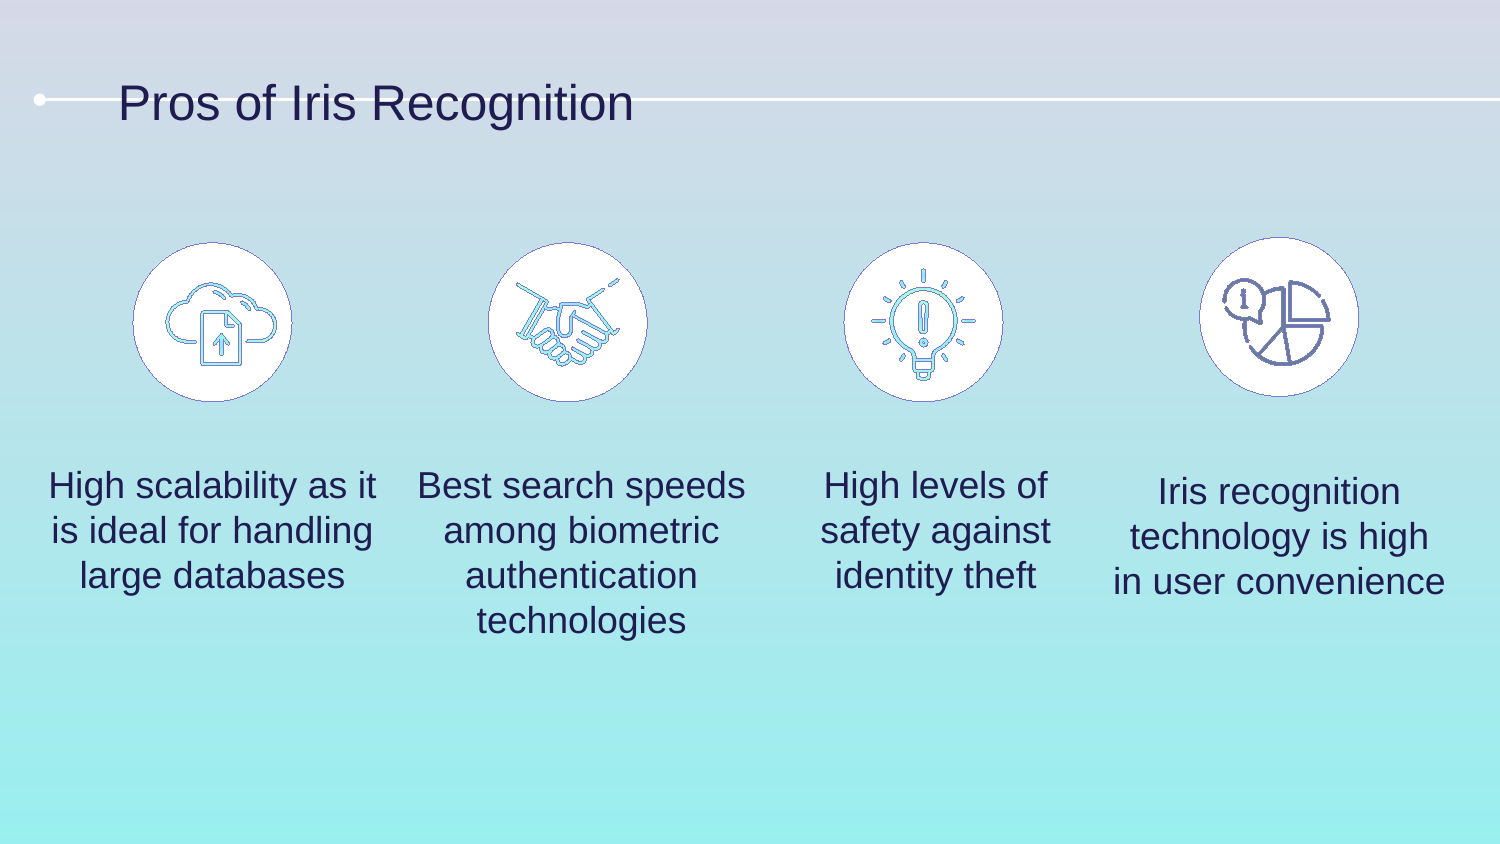

# Pros of Iris Recognition

High scalability as it is ideal for handling large databases
Best search speeds among biometric authentication technologies
High levels of safety against identity theft
Iris recognition technology is high in user convenience